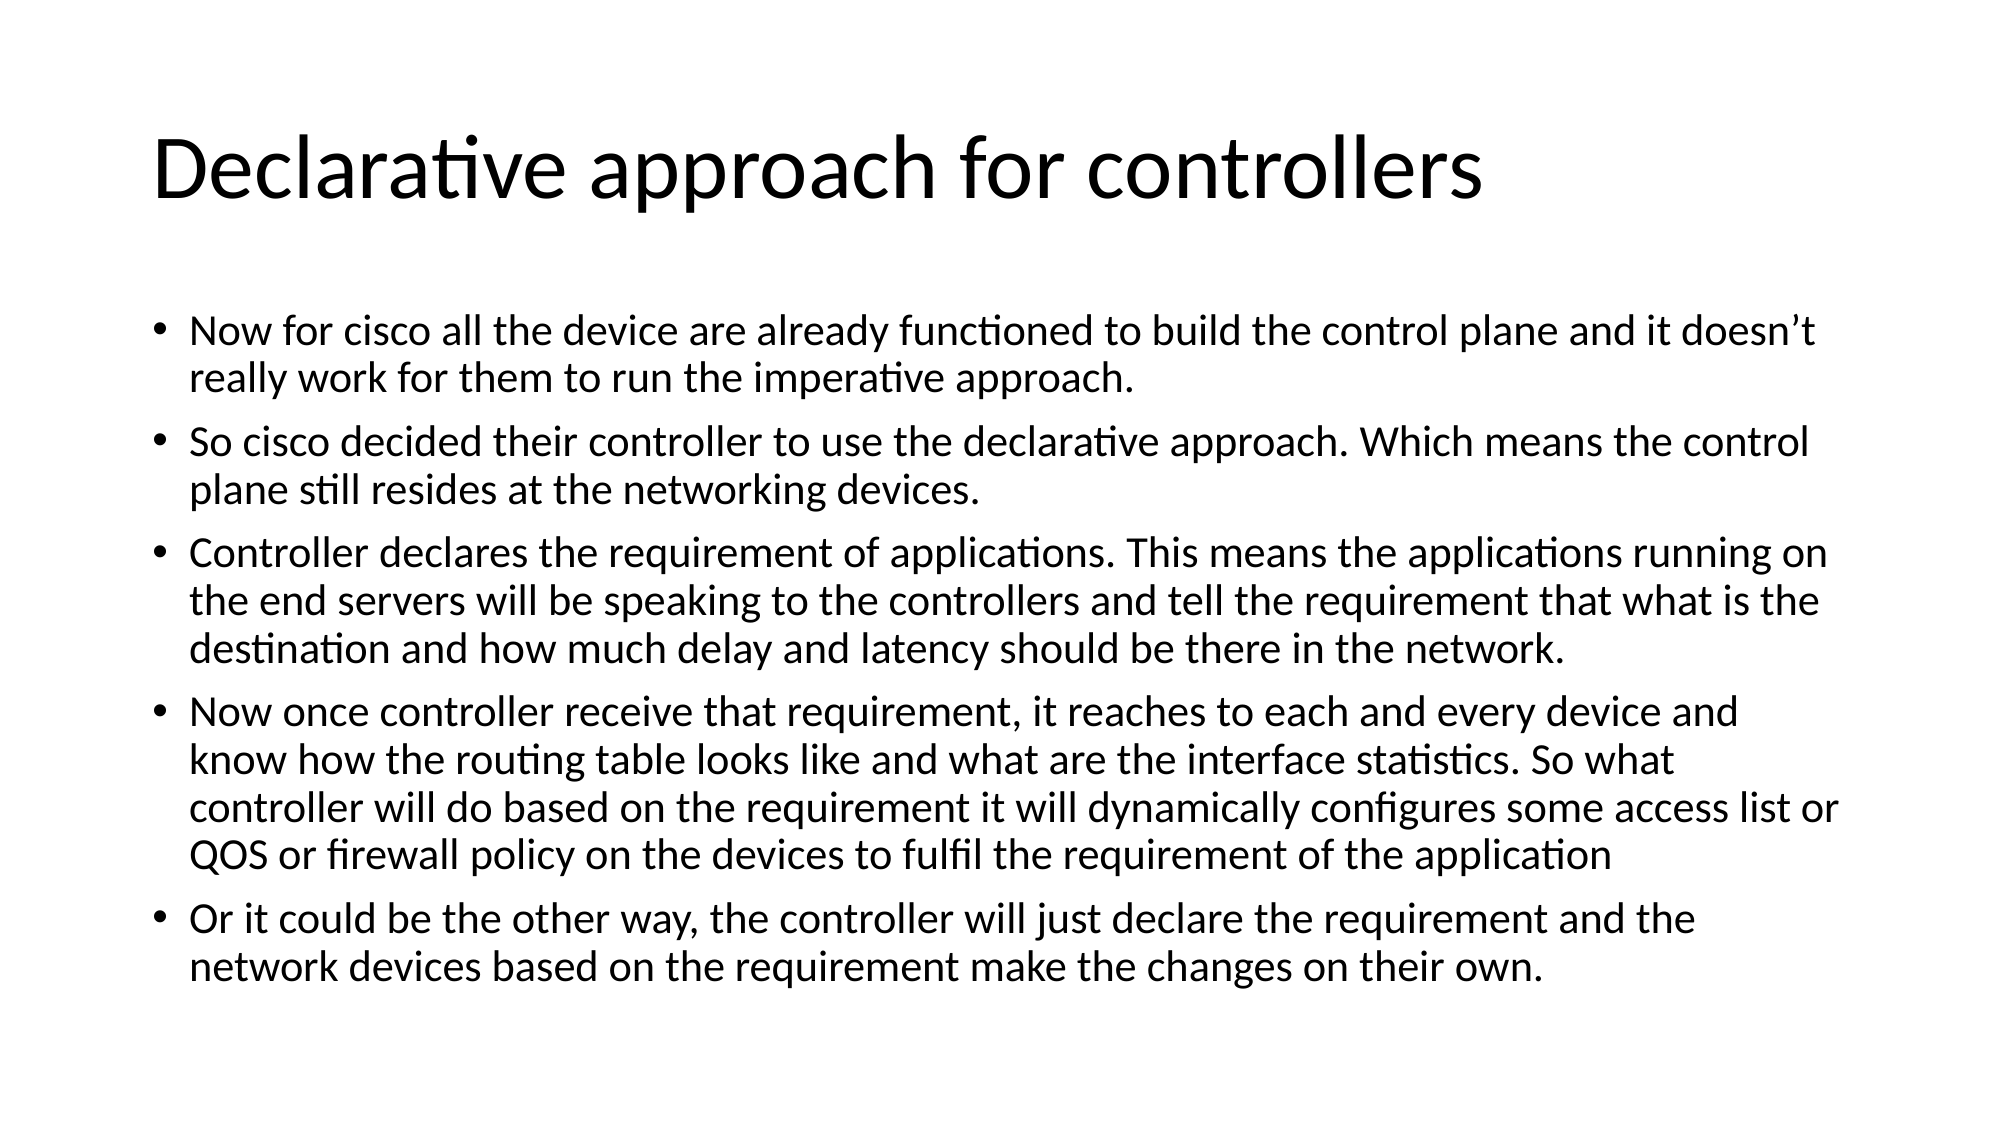

# Declarative approach for controllers
Now for cisco all the device are already functioned to build the control plane and it doesn’t really work for them to run the imperative approach.
So cisco decided their controller to use the declarative approach. Which means the control plane still resides at the networking devices.
Controller declares the requirement of applications. This means the applications running on the end servers will be speaking to the controllers and tell the requirement that what is the destination and how much delay and latency should be there in the network.
Now once controller receive that requirement, it reaches to each and every device and know how the routing table looks like and what are the interface statistics. So what controller will do based on the requirement it will dynamically configures some access list or QOS or firewall policy on the devices to fulfil the requirement of the application
Or it could be the other way, the controller will just declare the requirement and the network devices based on the requirement make the changes on their own.